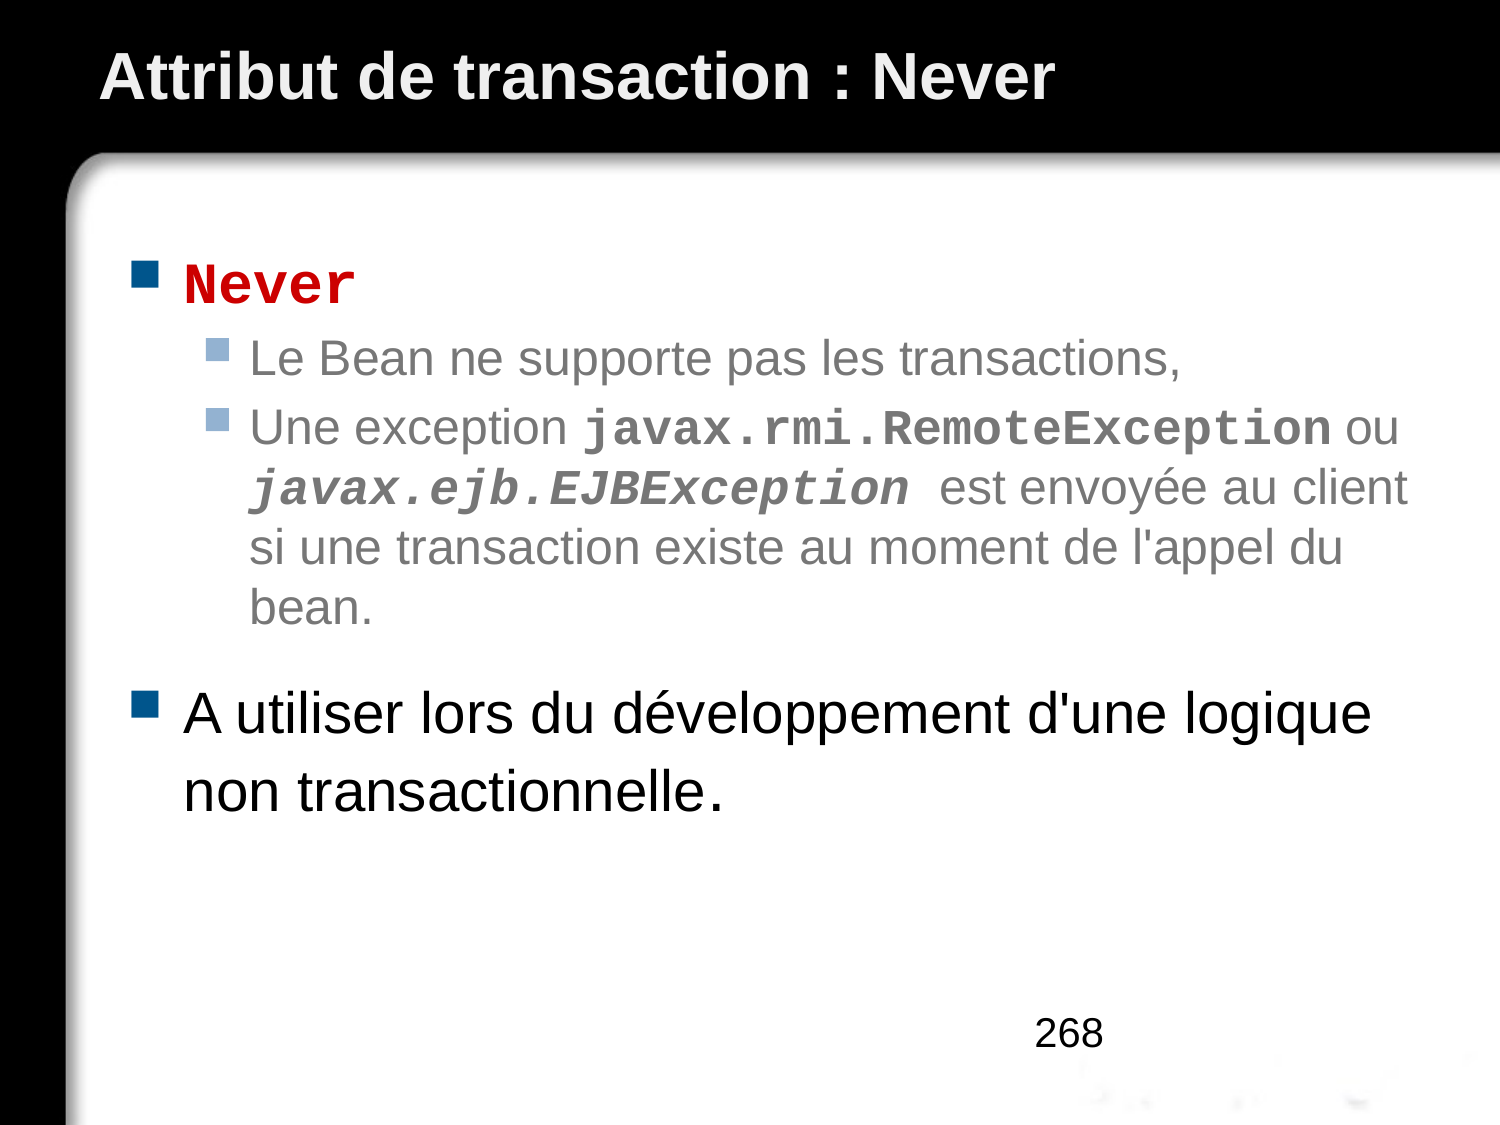

# Attribut de transaction : Never
Never
Le Bean ne supporte pas les transactions,
Une exception javax.rmi.RemoteException ou javax.ejb.EJBException est envoyée au client si une transaction existe au moment de l'appel du bean.
A utiliser lors du développement d'une logique non transactionnelle.